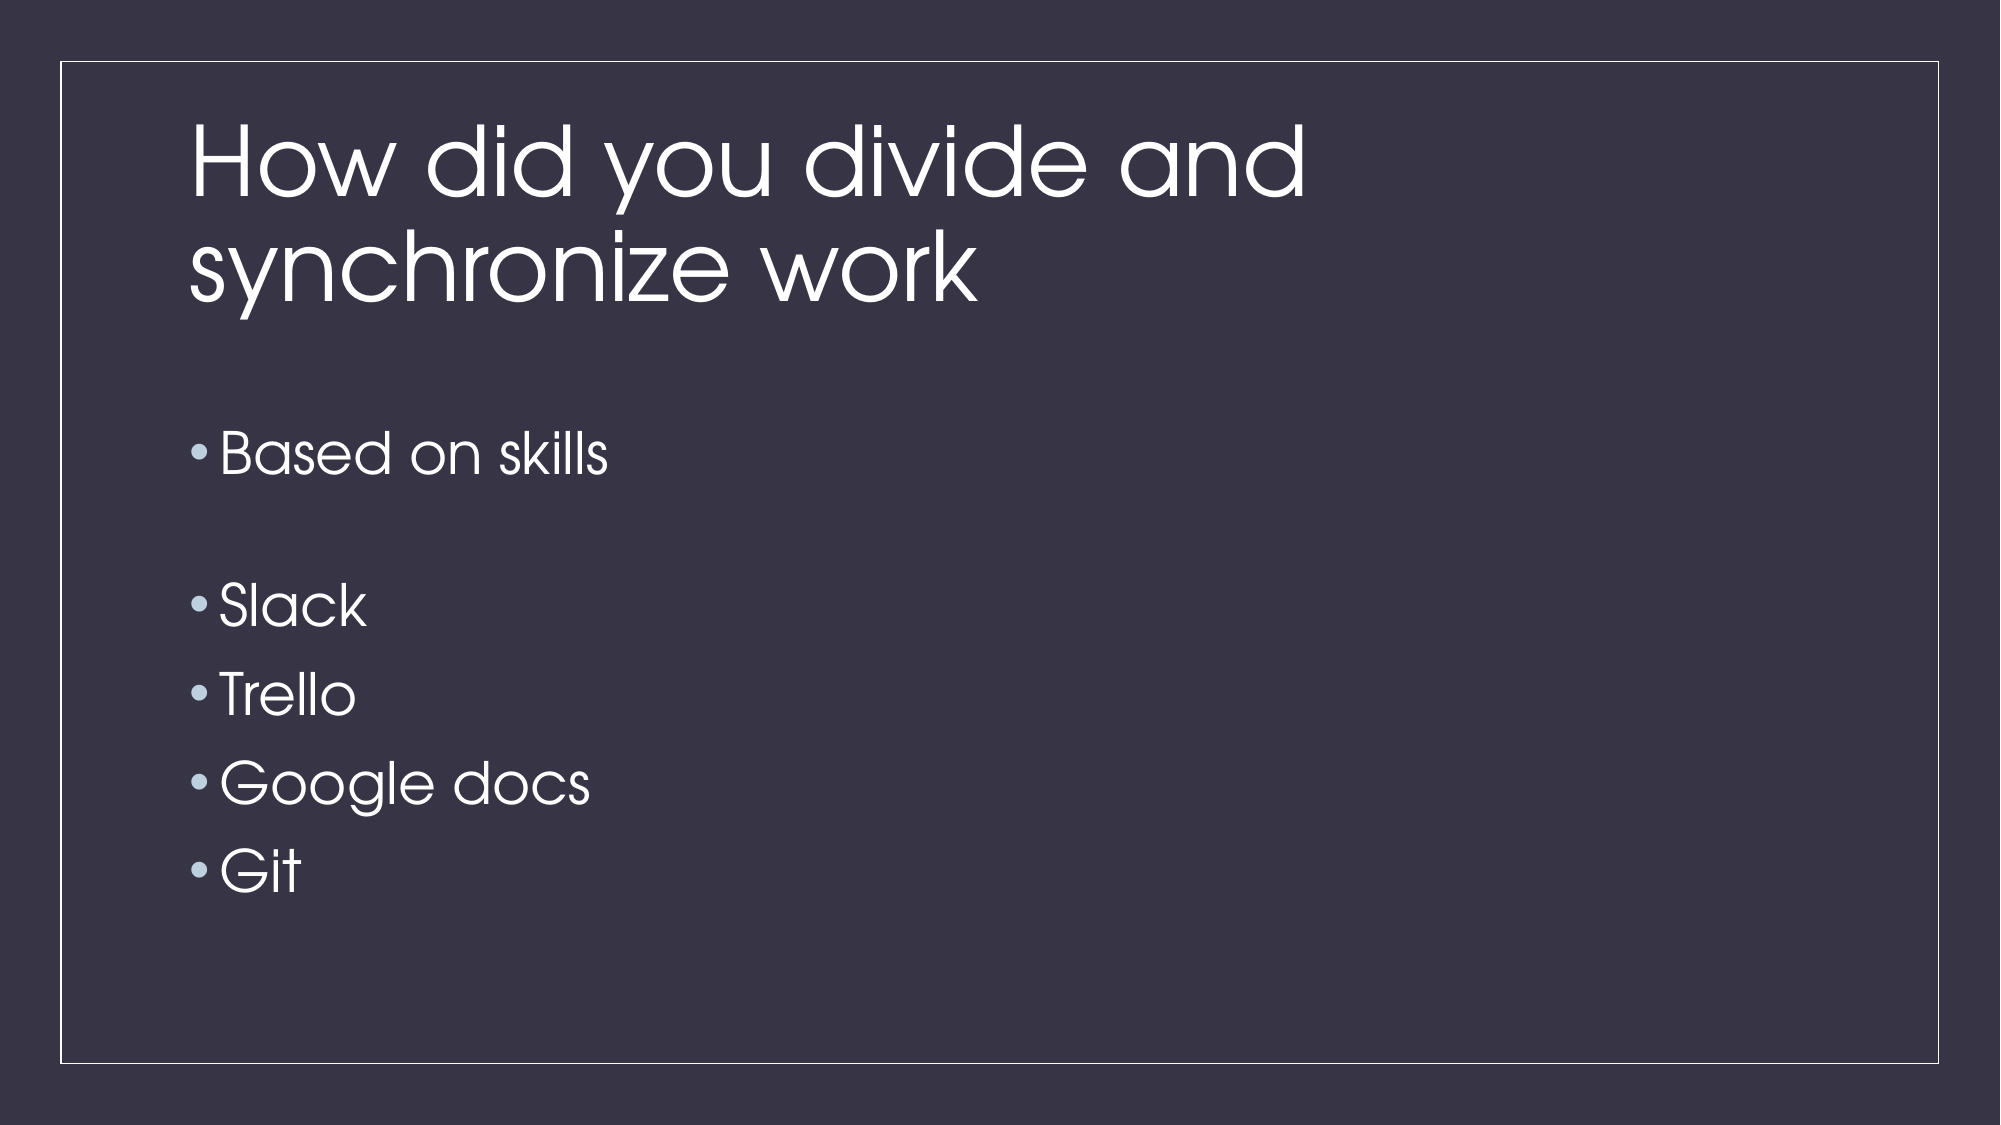

# How did you divide and synchronize work

Based on skills

Slack
Trello
Google docs
Git